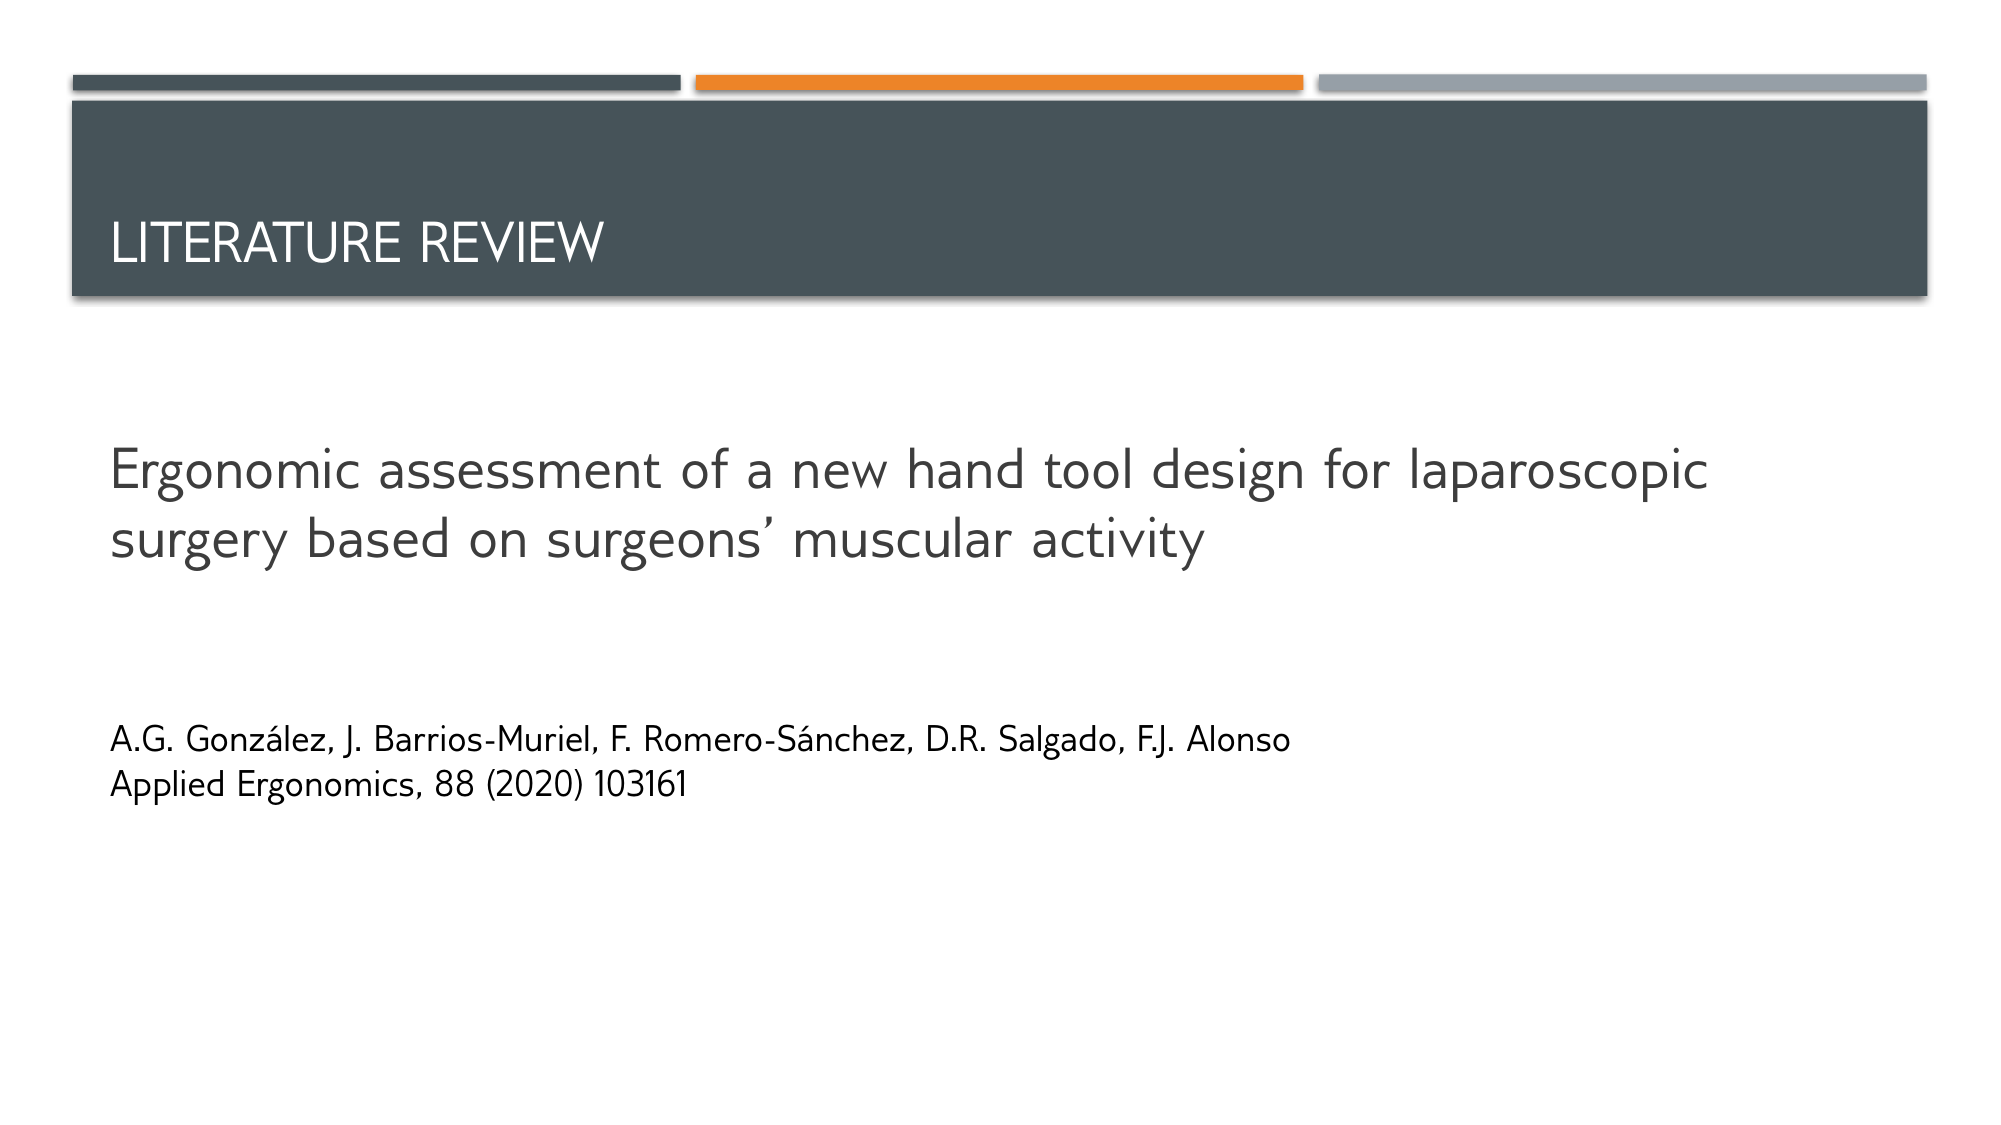

# Literature review
Ergonomic assessment of a new hand tool design for laparoscopic surgery based on surgeons’ muscular activity

A.G. González, J. Barrios-Muriel, F. Romero-Sánchez, D.R. Salgado, F.J. Alonso
Applied Ergonomics, 88 (2020) 103161